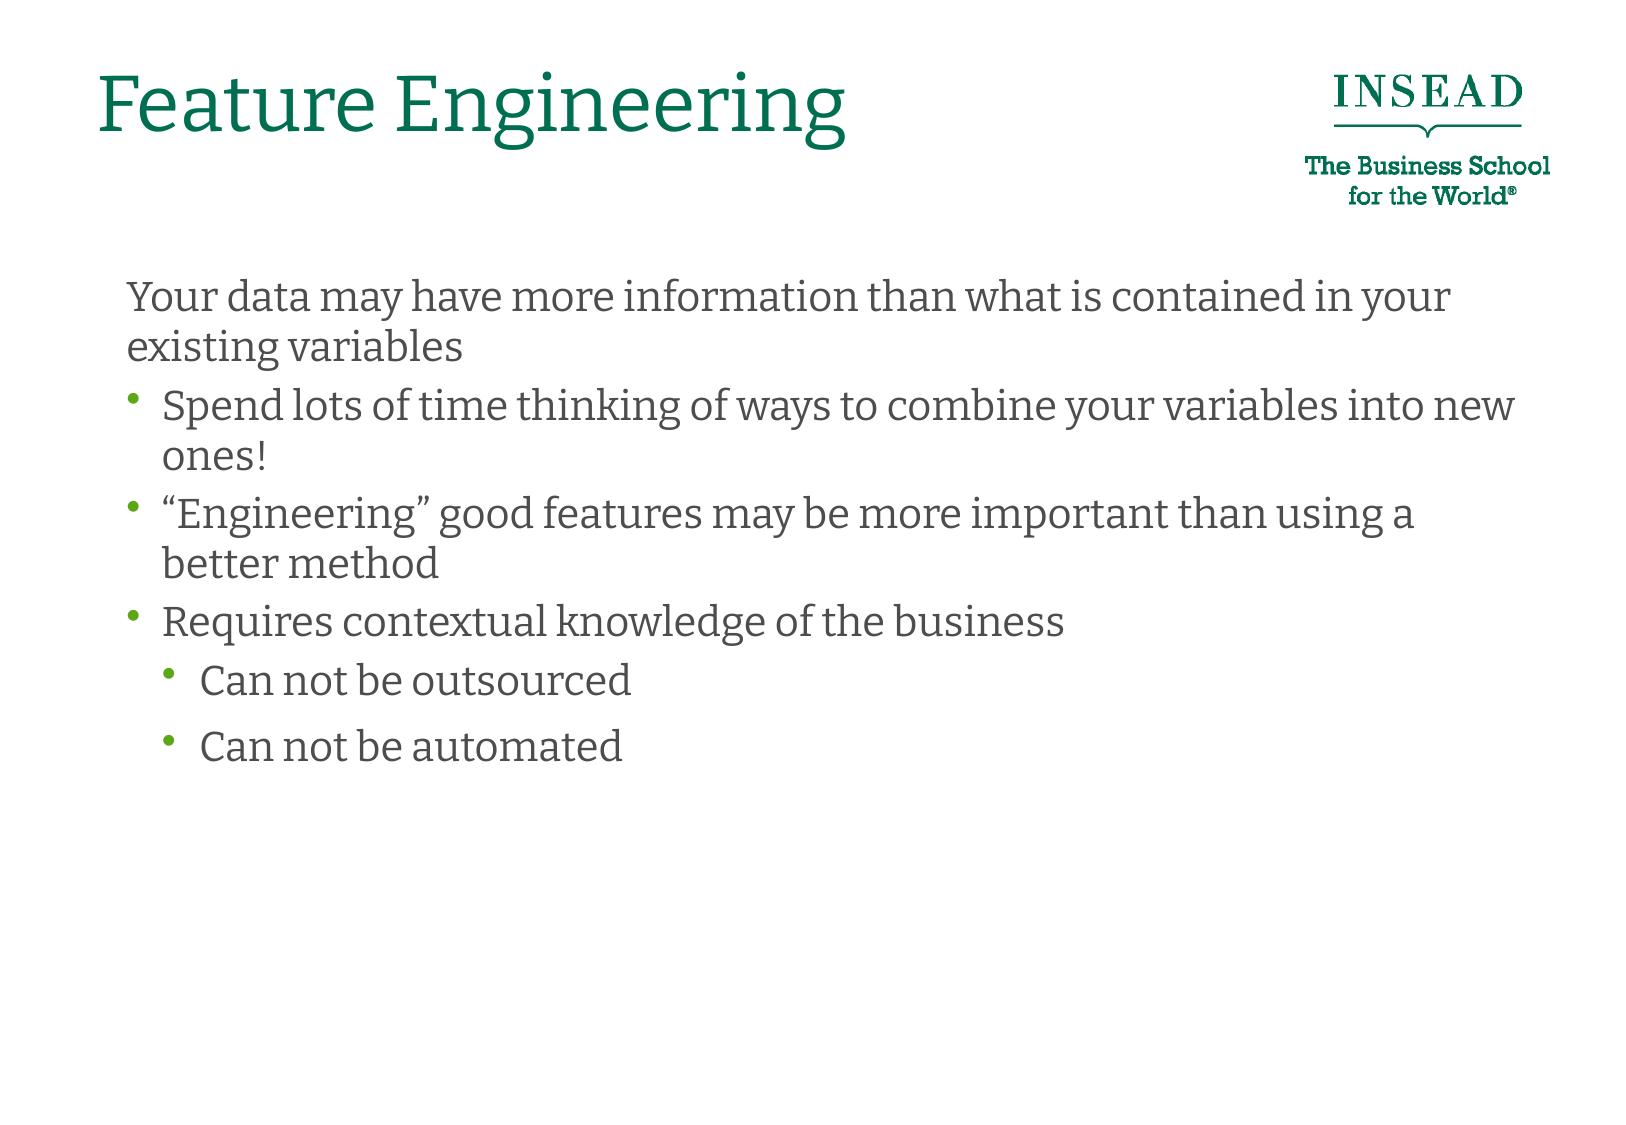

# Feature Engineering
Your data may have more information than what is contained in your existing variables
Spend lots of time thinking of ways to combine your variables into new ones!
“Engineering” good features may be more important than using a better method
Requires contextual knowledge of the business
Can not be outsourced
Can not be automated